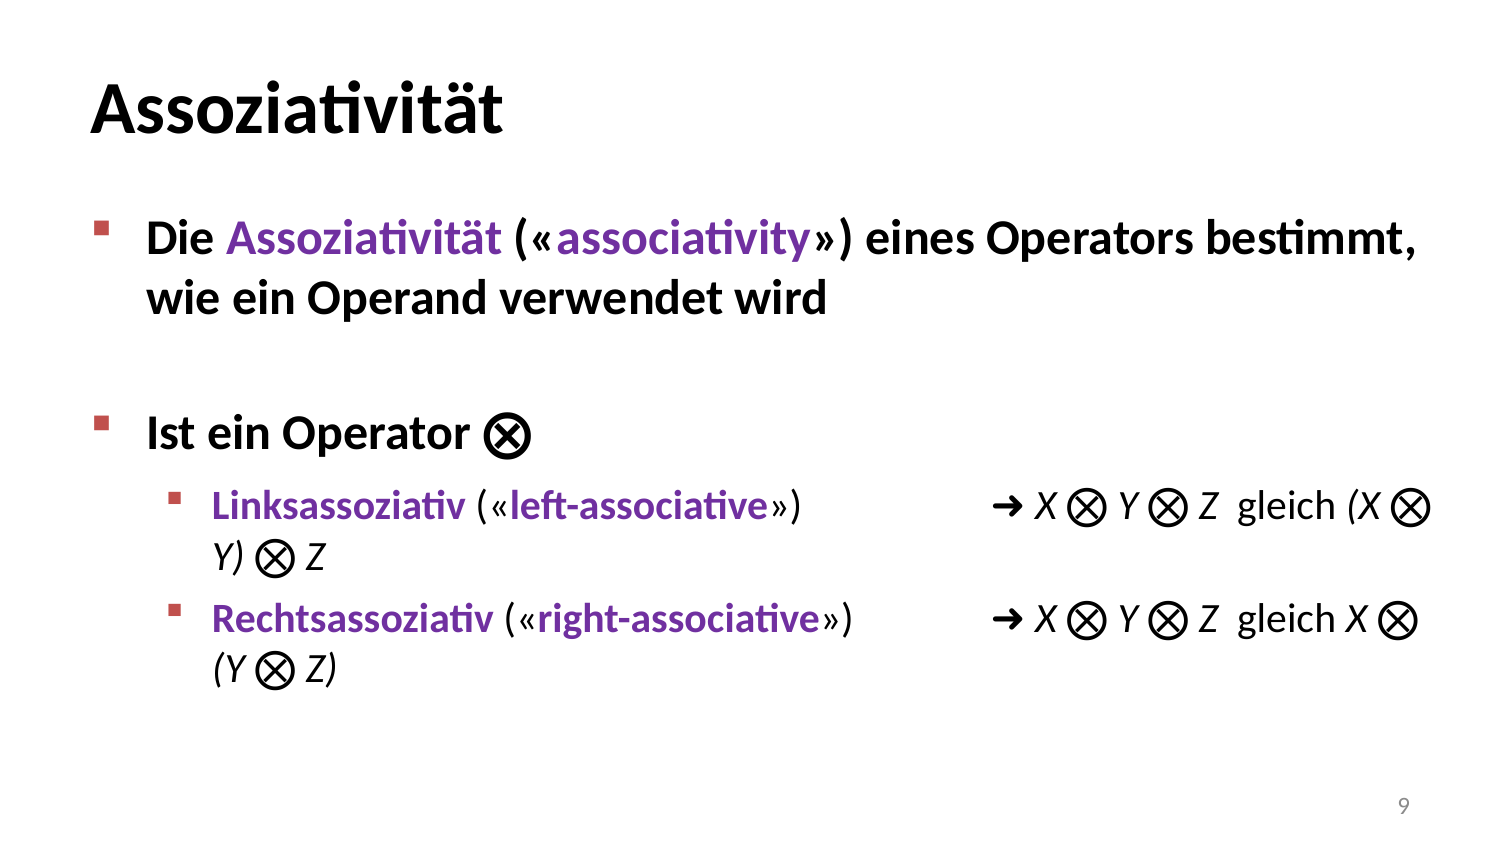

# Assoziativität
Die Assoziativität («associativity») eines Operators bestimmt, wie ein Operand verwendet wird

Ist ein Operator ⨂
Linksassoziativ («left-associative») 	➜ X ⨂ Y ⨂ Z  gleich (X ⨂ Y) ⨂ Z
Rechtsassoziativ («right-associative»)	➜ X ⨂ Y ⨂ Z  gleich X ⨂ (Y ⨂ Z)
9